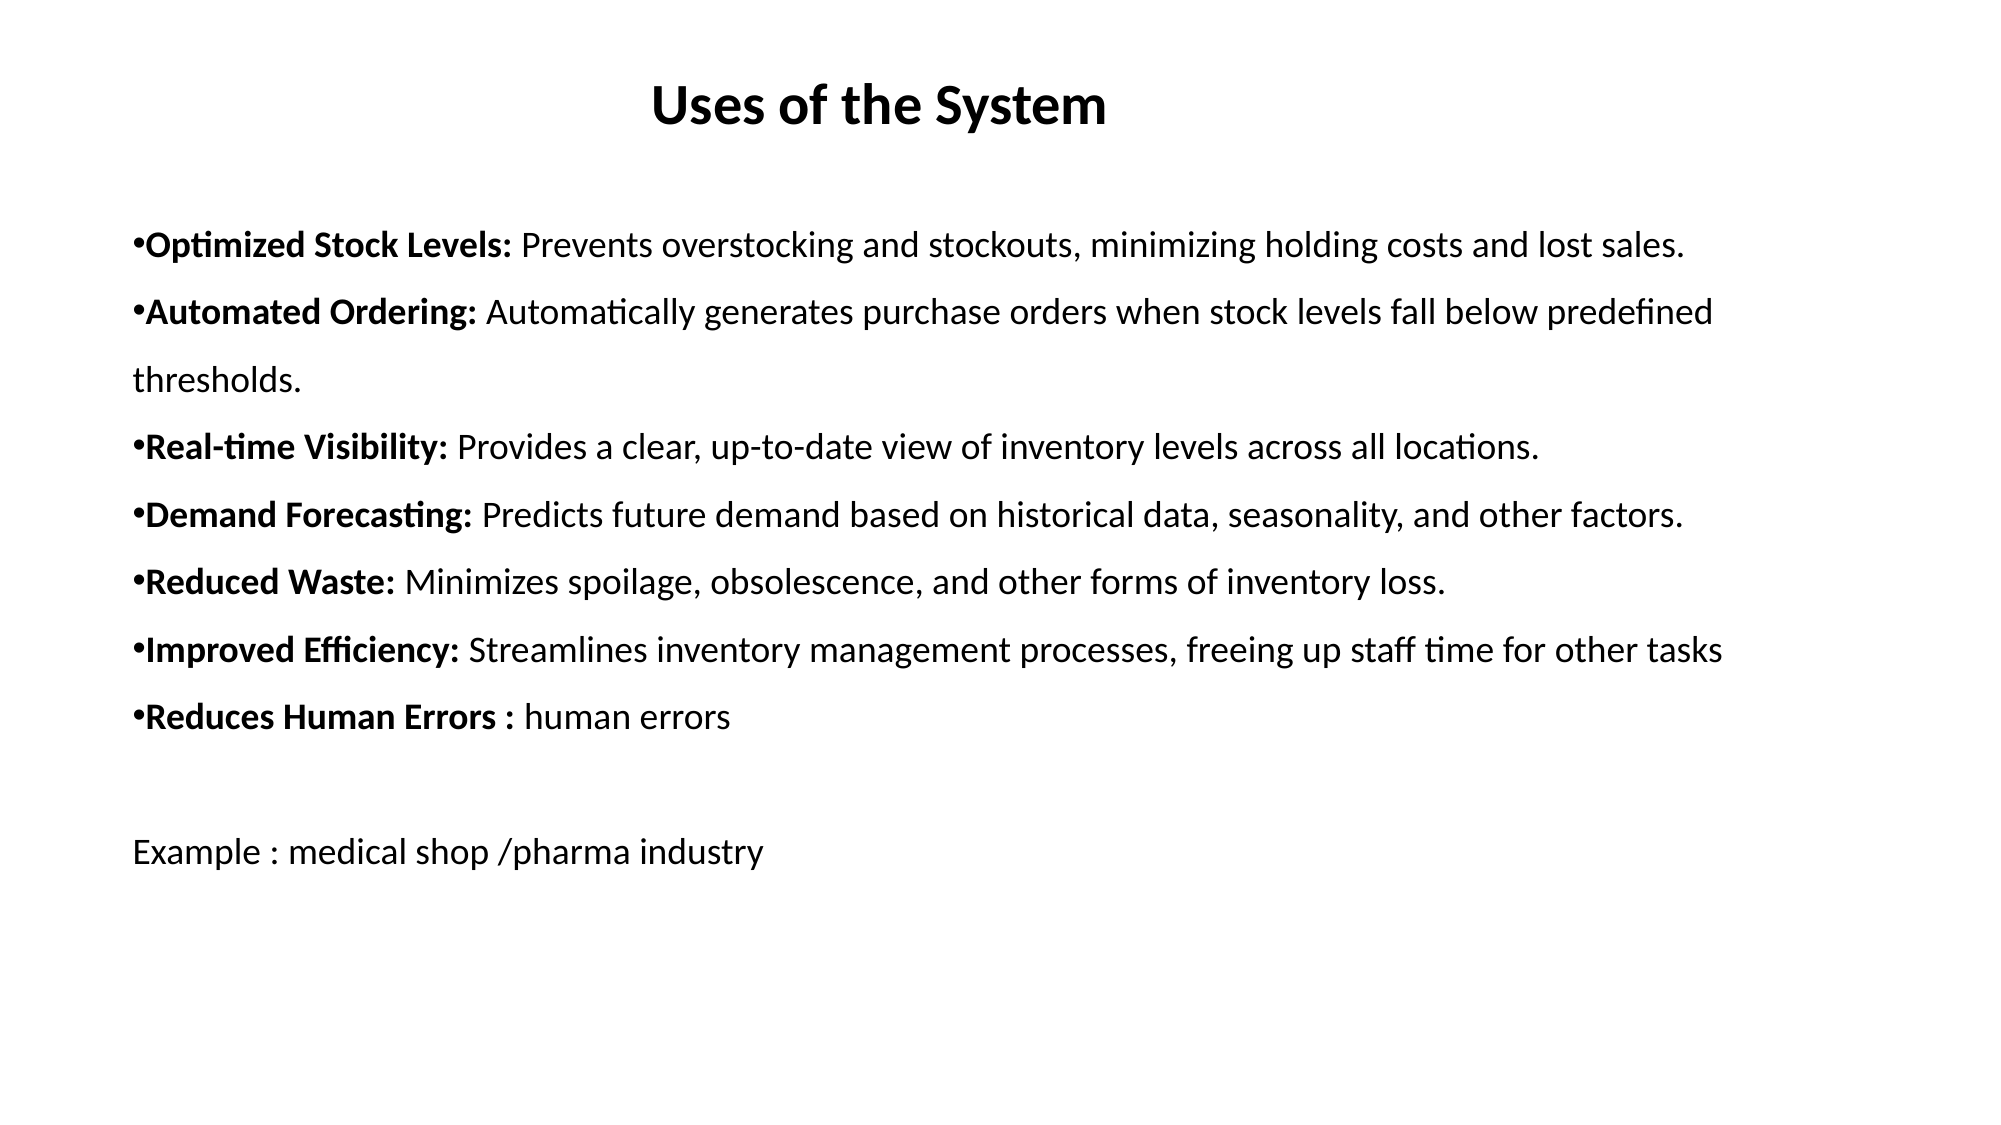

Uses of the System
Optimized Stock Levels: Prevents overstocking and stockouts, minimizing holding costs and lost sales.
Automated Ordering: Automatically generates purchase orders when stock levels fall below predefined thresholds.
Real-time Visibility: Provides a clear, up-to-date view of inventory levels across all locations.
Demand Forecasting: Predicts future demand based on historical data, seasonality, and other factors.
Reduced Waste: Minimizes spoilage, obsolescence, and other forms of inventory loss.
Improved Efficiency: Streamlines inventory management processes, freeing up staff time for other tasks
Reduces Human Errors : human errors

Example : medical shop /pharma industry